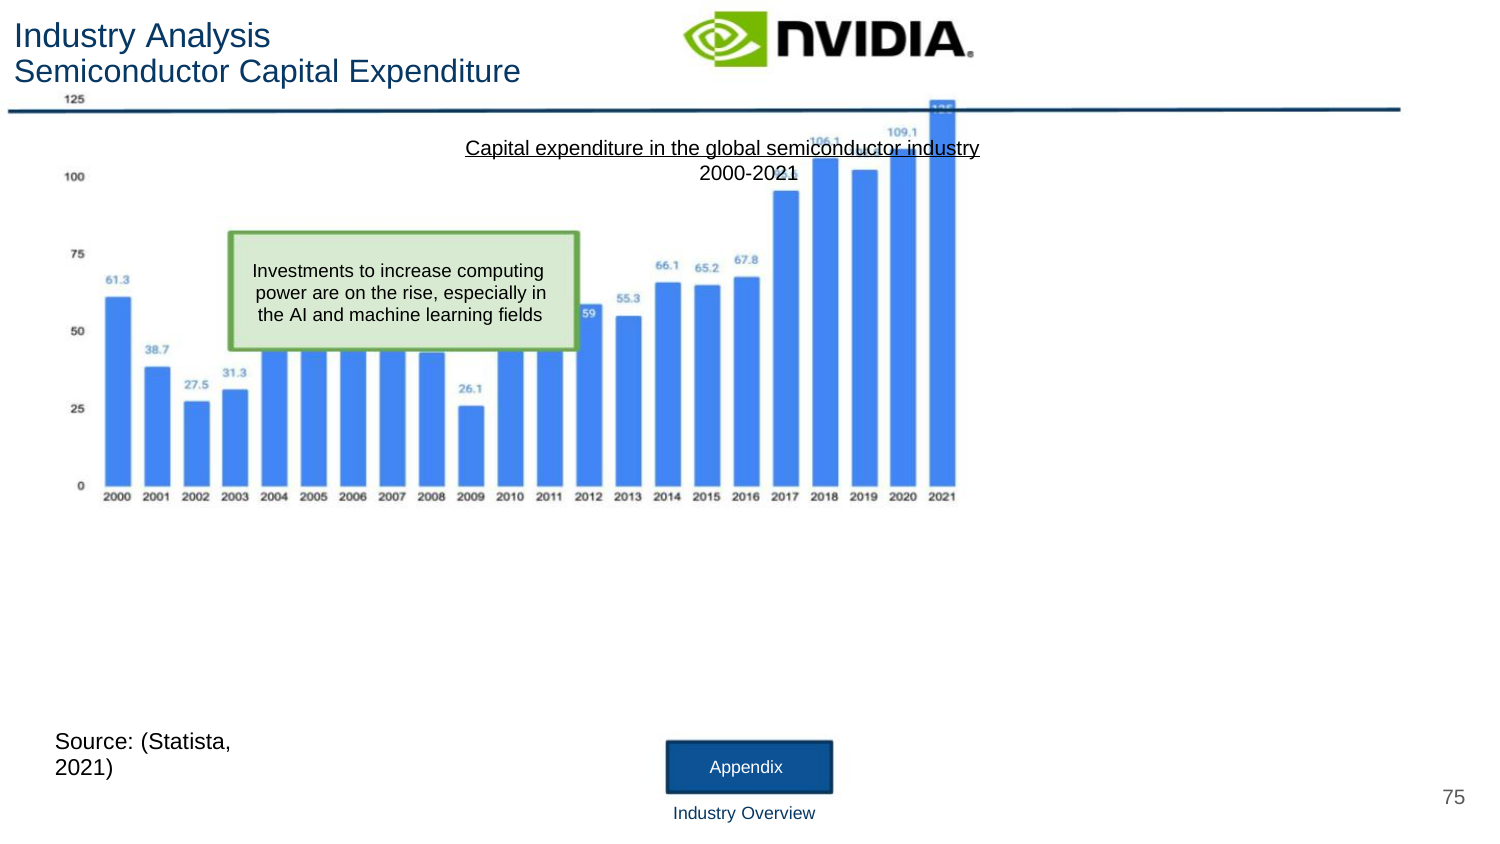

Industry Analysis
Semiconductor Capital Expenditure
Capital expenditure in the global semiconductor industry
2000-2021
Investments to increase computing
power are on the rise, especially in
the AI and machine learning ﬁelds
Source: (Statista, 2021)
Appendix
75
Industry Overview